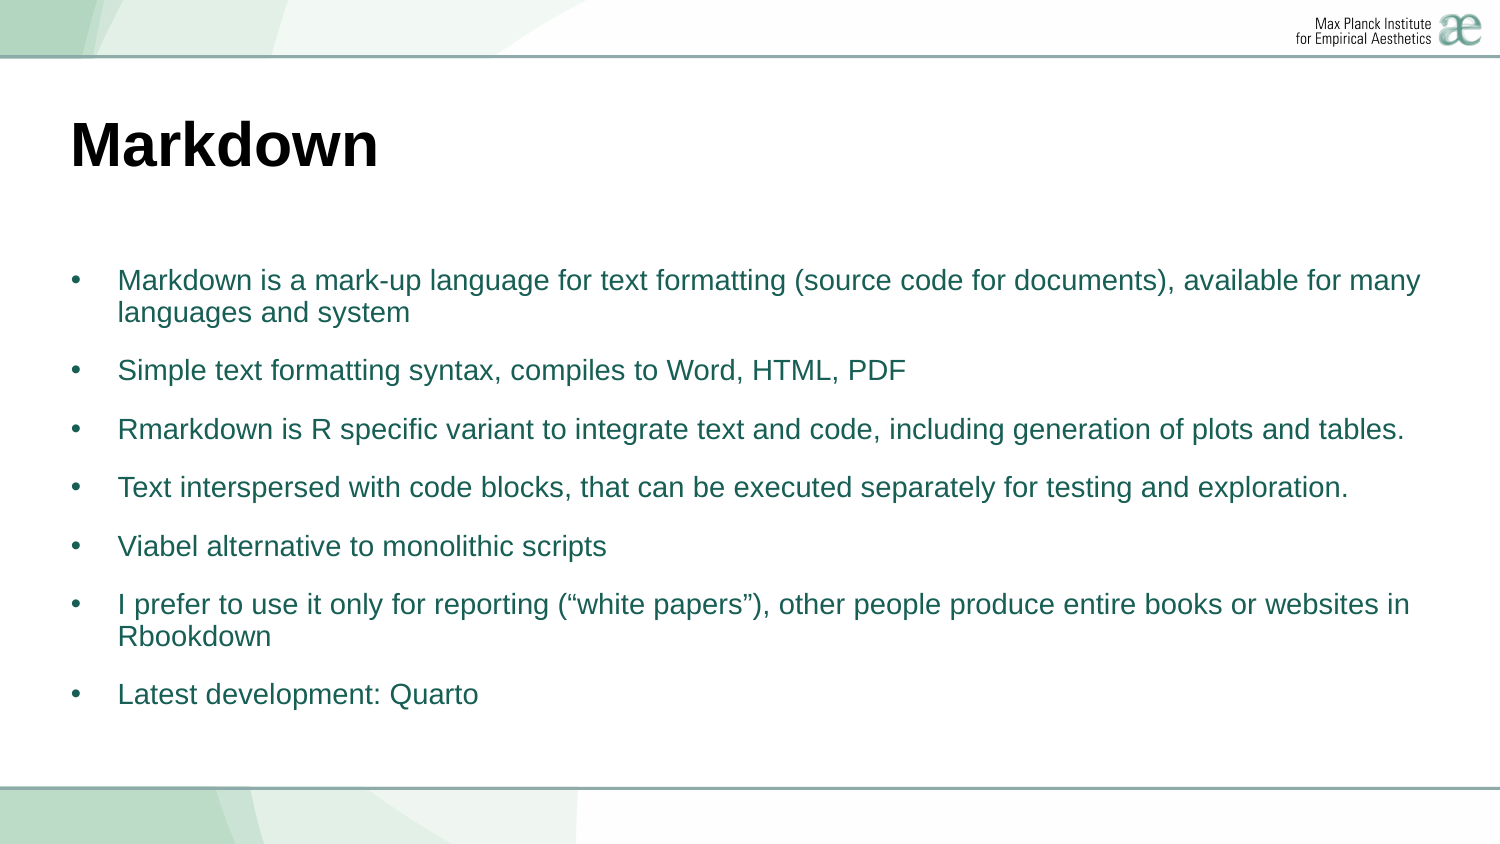

# Markdown
Markdown is a mark-up language for text formatting (source code for documents), available for many languages and system
Simple text formatting syntax, compiles to Word, HTML, PDF
Rmarkdown is R specific variant to integrate text and code, including generation of plots and tables.
Text interspersed with code blocks, that can be executed separately for testing and exploration.
Viabel alternative to monolithic scripts
I prefer to use it only for reporting (“white papers”), other people produce entire books or websites in Rbookdown
Latest development: Quarto